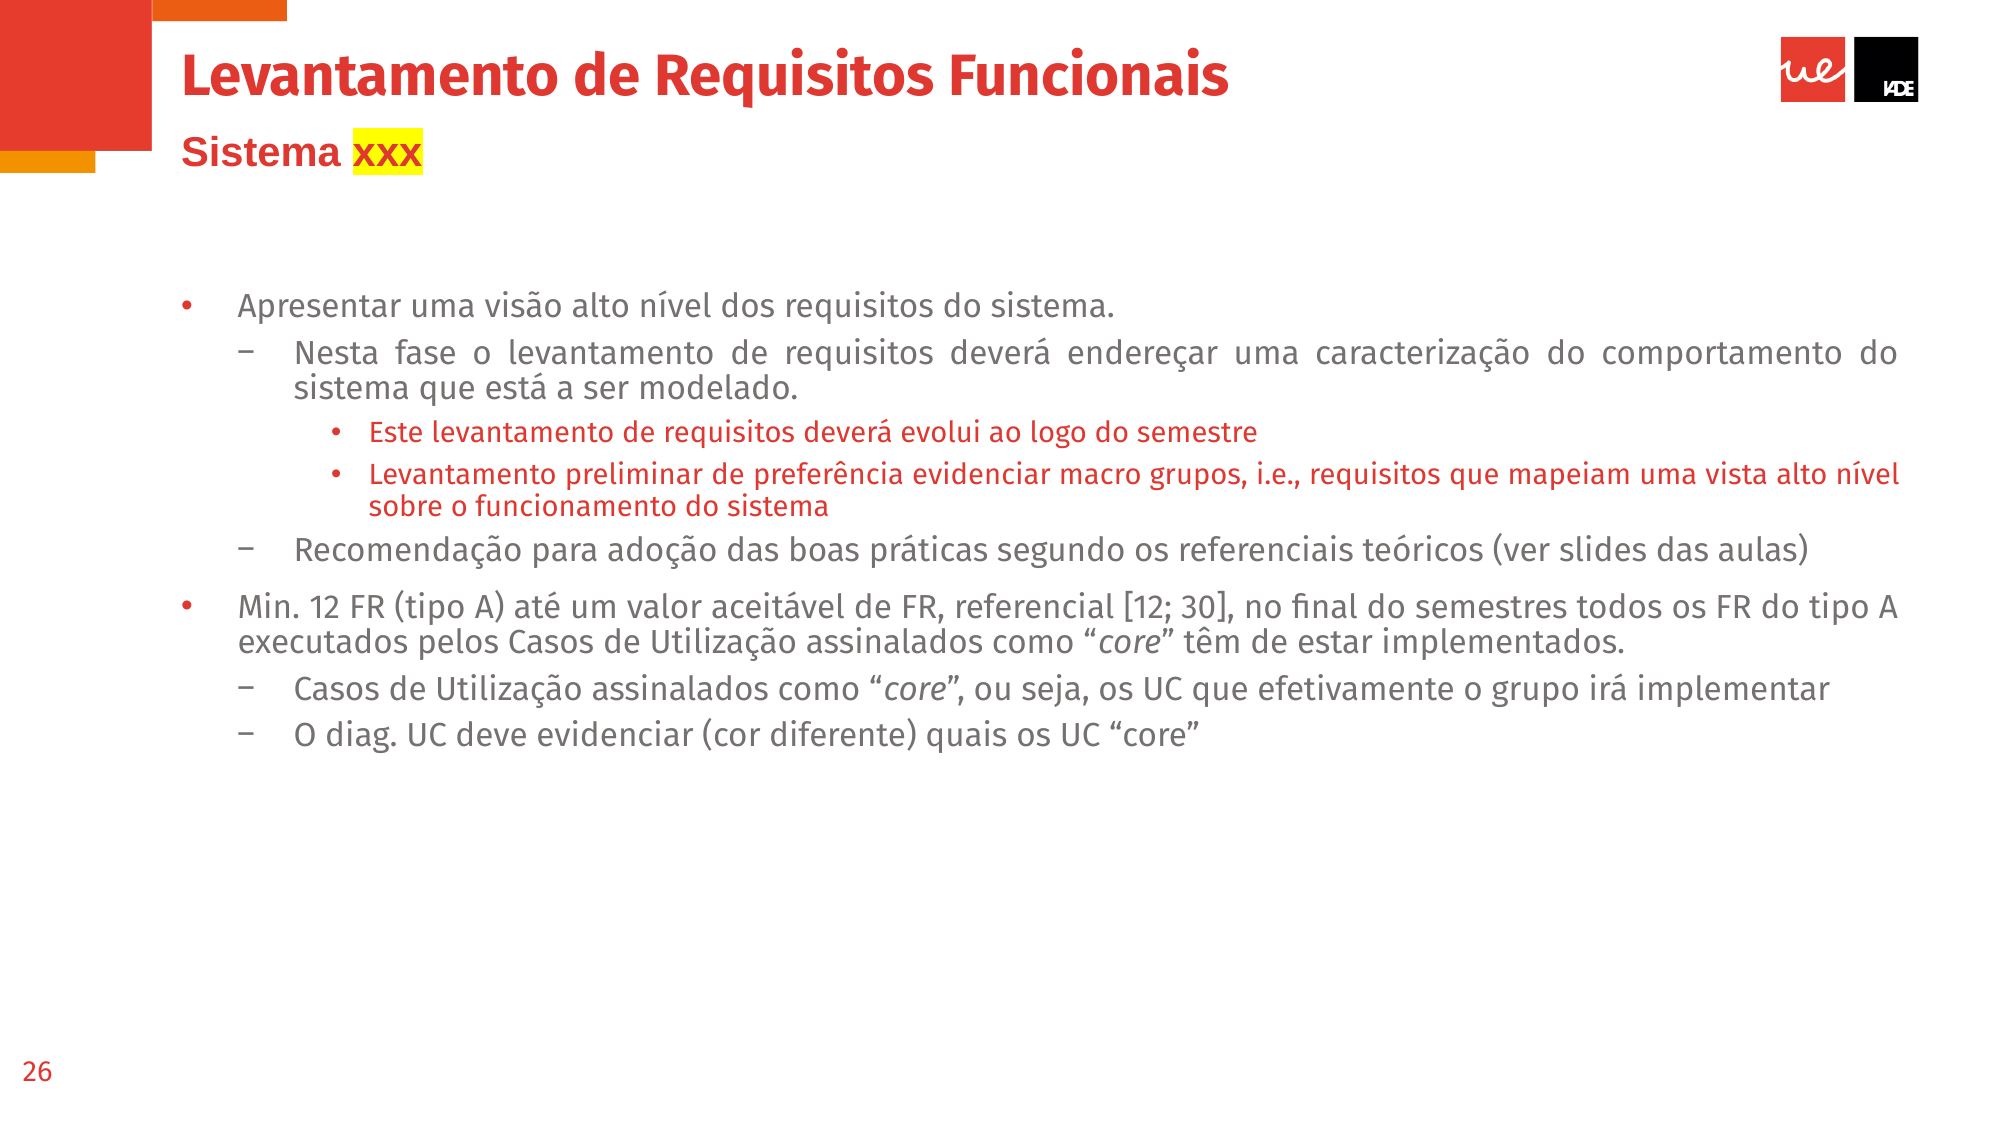

# Levantamento de Requisitos Funcionais
Sistema xxx
Apresentar uma visão alto nível dos requisitos do sistema.
Nesta fase o levantamento de requisitos deverá endereçar uma caracterização do comportamento do sistema que está a ser modelado.
Este levantamento de requisitos deverá evolui ao logo do semestre
Levantamento preliminar de preferência evidenciar macro grupos, i.e., requisitos que mapeiam uma vista alto nível sobre o funcionamento do sistema
Recomendação para adoção das boas práticas segundo os referenciais teóricos (ver slides das aulas)
Min. 12 FR (tipo A) até um valor aceitável de FR, referencial [12; 30], no final do semestres todos os FR do tipo A executados pelos Casos de Utilização assinalados como “core” têm de estar implementados.
Casos de Utilização assinalados como “core”, ou seja, os UC que efetivamente o grupo irá implementar
O diag. UC deve evidenciar (cor diferente) quais os UC “core”

26